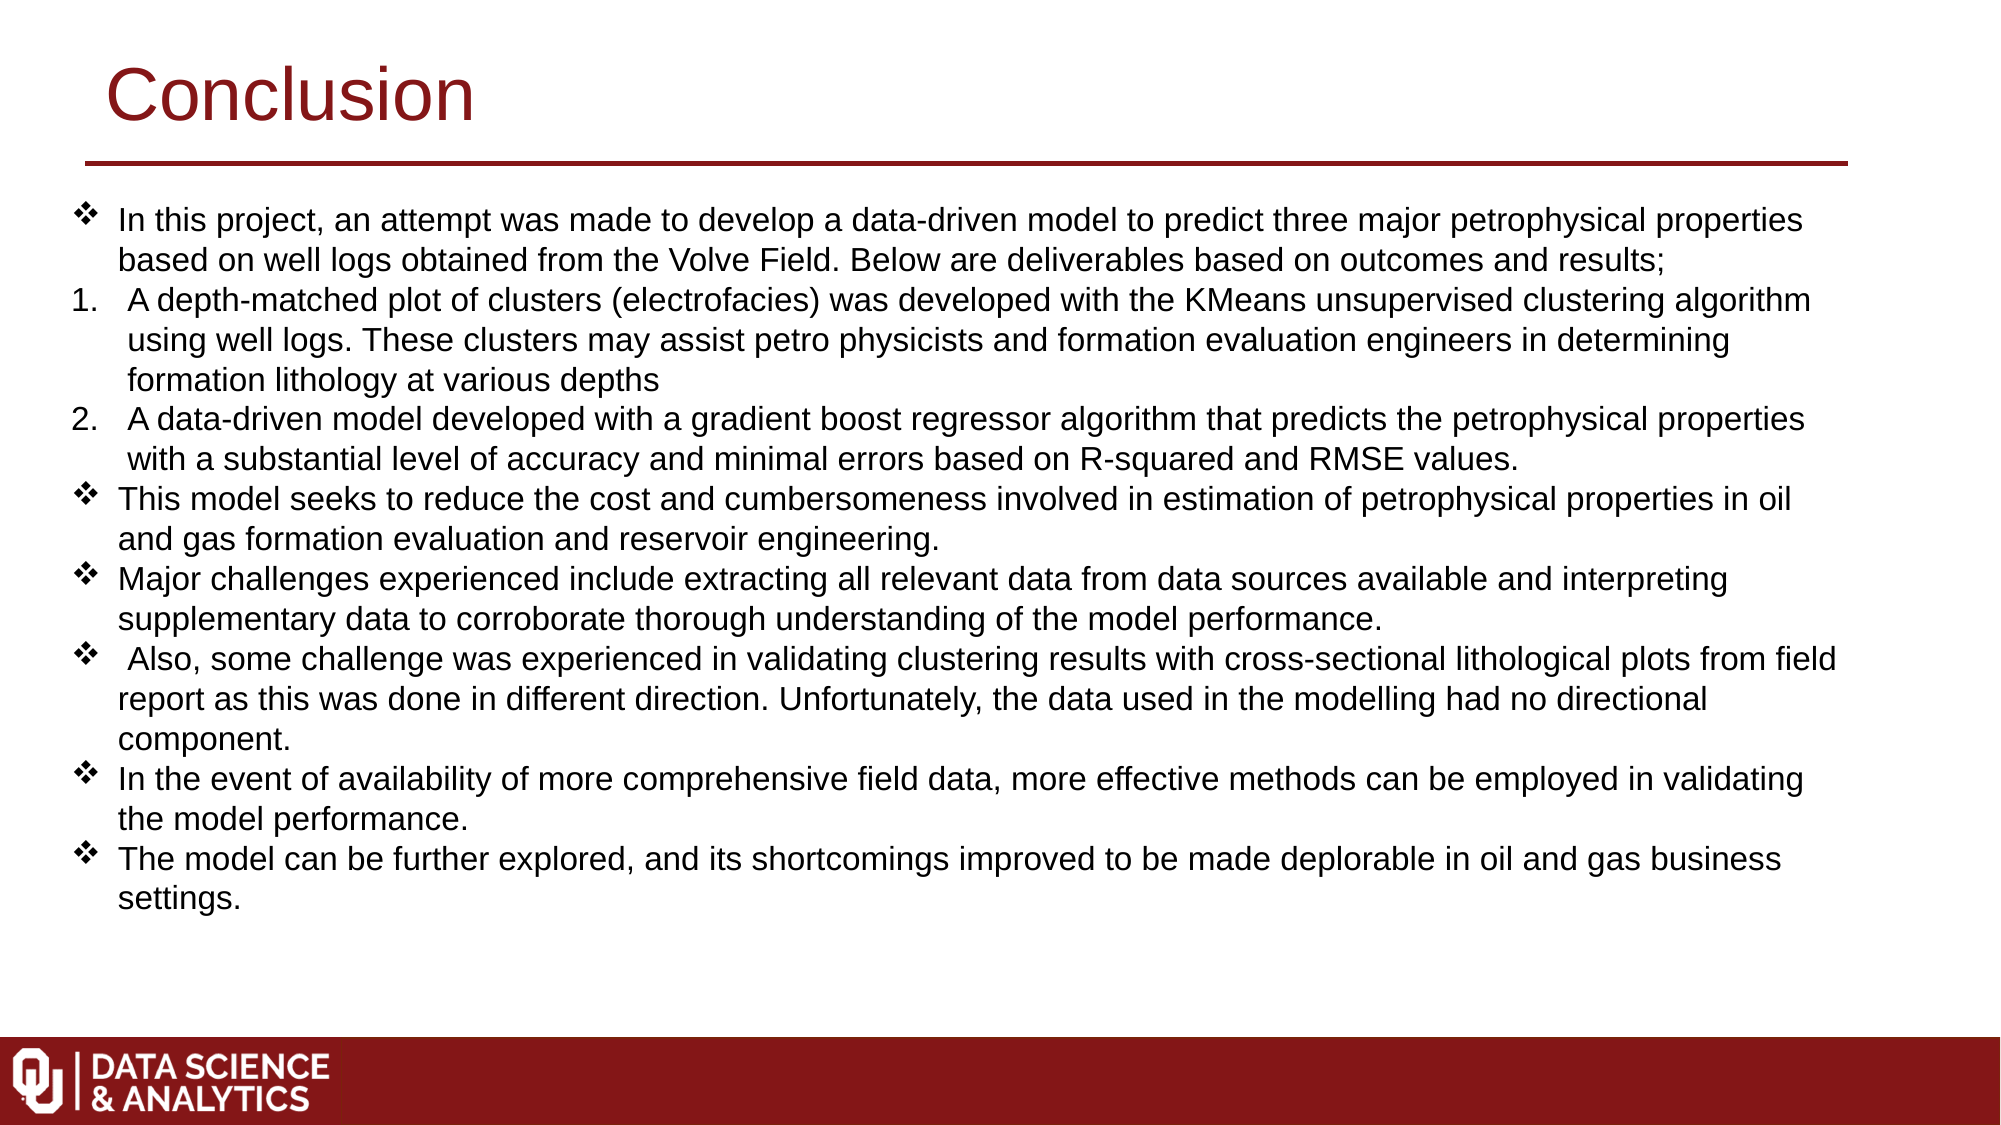

Conclusion
In this project, an attempt was made to develop a data-driven model to predict three major petrophysical properties based on well logs obtained from the Volve Field. Below are deliverables based on outcomes and results;
A depth-matched plot of clusters (electrofacies) was developed with the KMeans unsupervised clustering algorithm using well logs. These clusters may assist petro physicists and formation evaluation engineers in determining formation lithology at various depths
A data-driven model developed with a gradient boost regressor algorithm that predicts the petrophysical properties with a substantial level of accuracy and minimal errors based on R-squared and RMSE values.
This model seeks to reduce the cost and cumbersomeness involved in estimation of petrophysical properties in oil and gas formation evaluation and reservoir engineering.
Major challenges experienced include extracting all relevant data from data sources available and interpreting supplementary data to corroborate thorough understanding of the model performance.
 Also, some challenge was experienced in validating clustering results with cross-sectional lithological plots from field report as this was done in different direction. Unfortunately, the data used in the modelling had no directional component.
In the event of availability of more comprehensive field data, more effective methods can be employed in validating the model performance.
The model can be further explored, and its shortcomings improved to be made deplorable in oil and gas business settings.